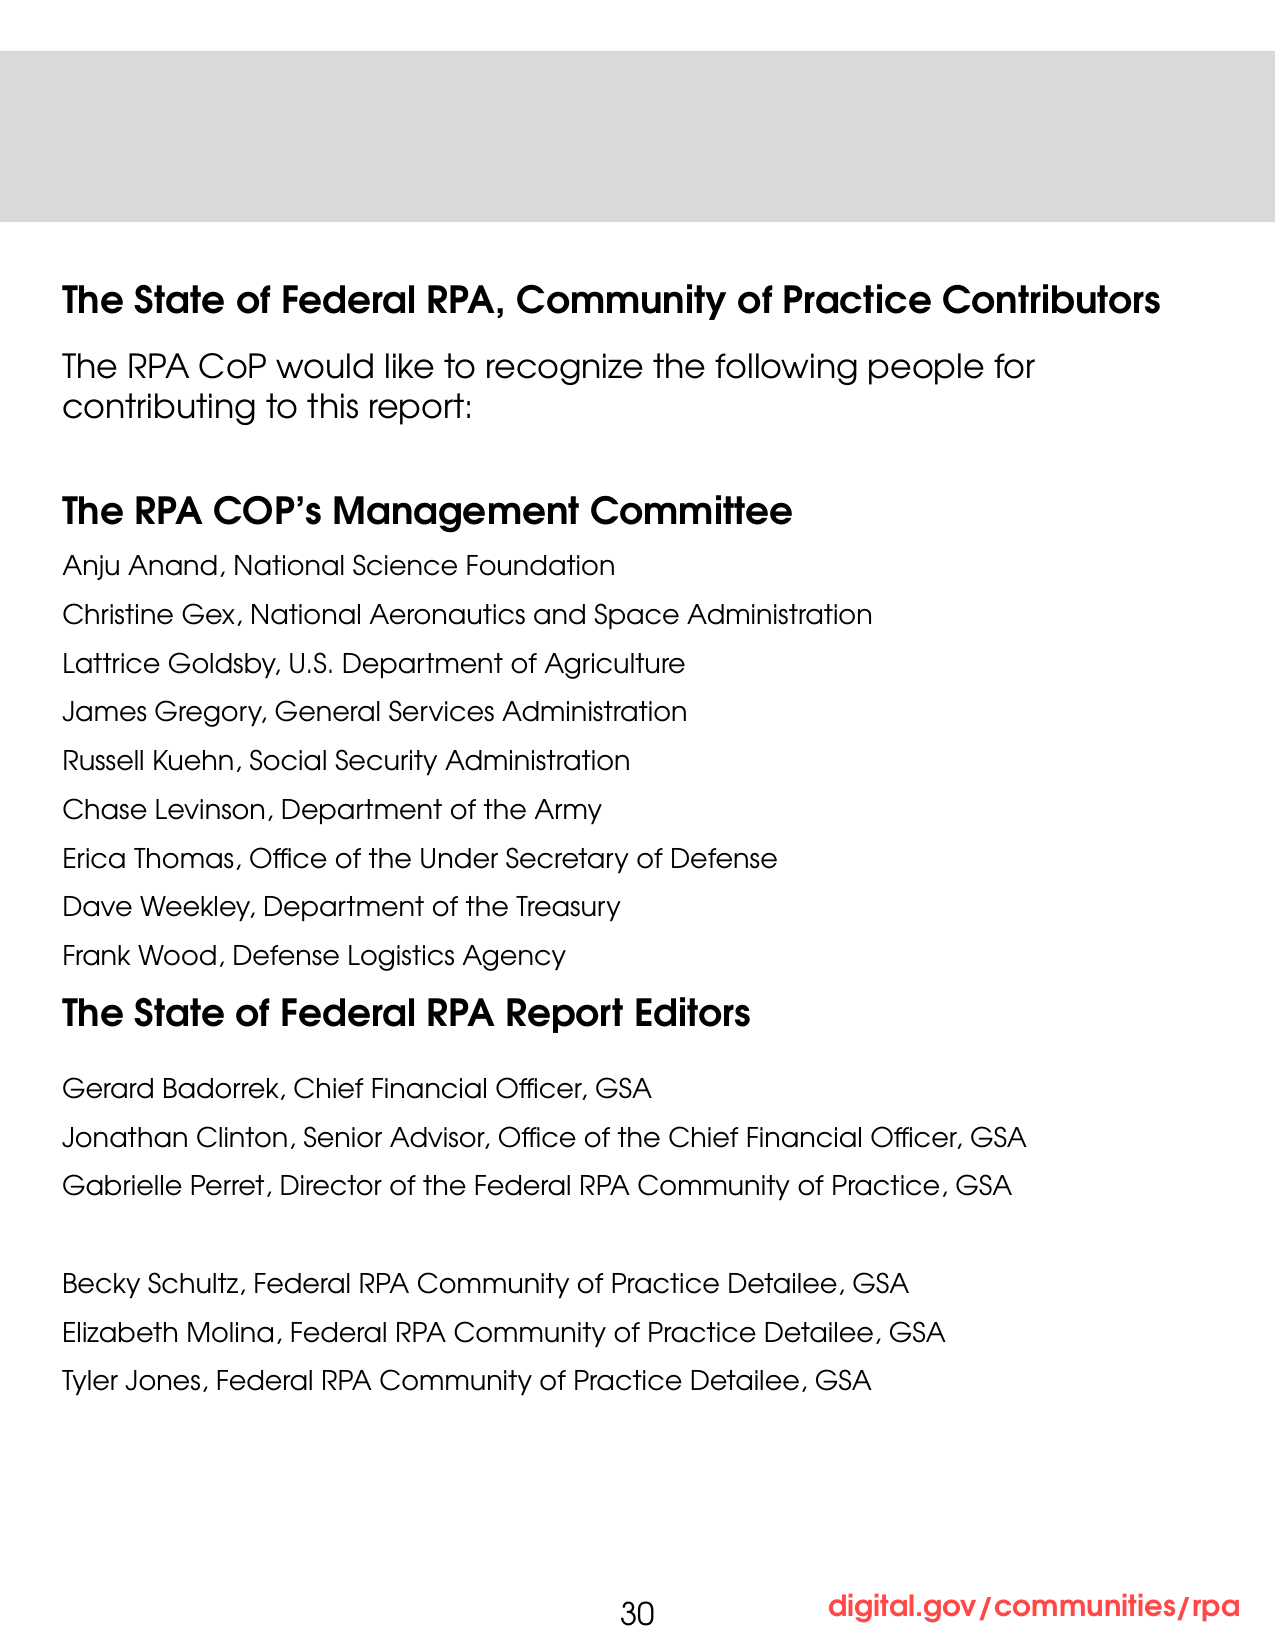

Contributors

The State of Federal RPA, Community of Practice Contributors
The RPA CoP would like to recognize the following people for contributing to this report:
The RPA COP’s Management Committee
Anju Anand, National Science Foundation
Christine Gex, National Aeronautics and Space Administration
Lattrice Goldsby, U.S. Department of Agriculture
James Gregory, General Services Administration
Russell Kuehn, Social Security Administration
Chase Levinson, Department of the Army
Erica Thomas, Office of the Under Secretary of Defense
Dave Weekley, Department of the Treasury
Frank Wood, Defense Logistics Agency

The State of Federal RPA Report Editors
Gerard Badorrek, Chief Financial Officer, GSA
Jonathan Clinton, Senior Advisor, Office of the Chief Financial Officer, GSA
Gabrielle Perret, Director of the Federal RPA Community of Practice, GSA
Becky Schultz, Federal RPA Community of Practice Detailee, GSA
Elizabeth Molina, Federal RPA Community of Practice Detailee, GSA
Tyler Jones, Federal RPA Community of Practice Detailee, GSA

digital.gov/communities/rpa
30